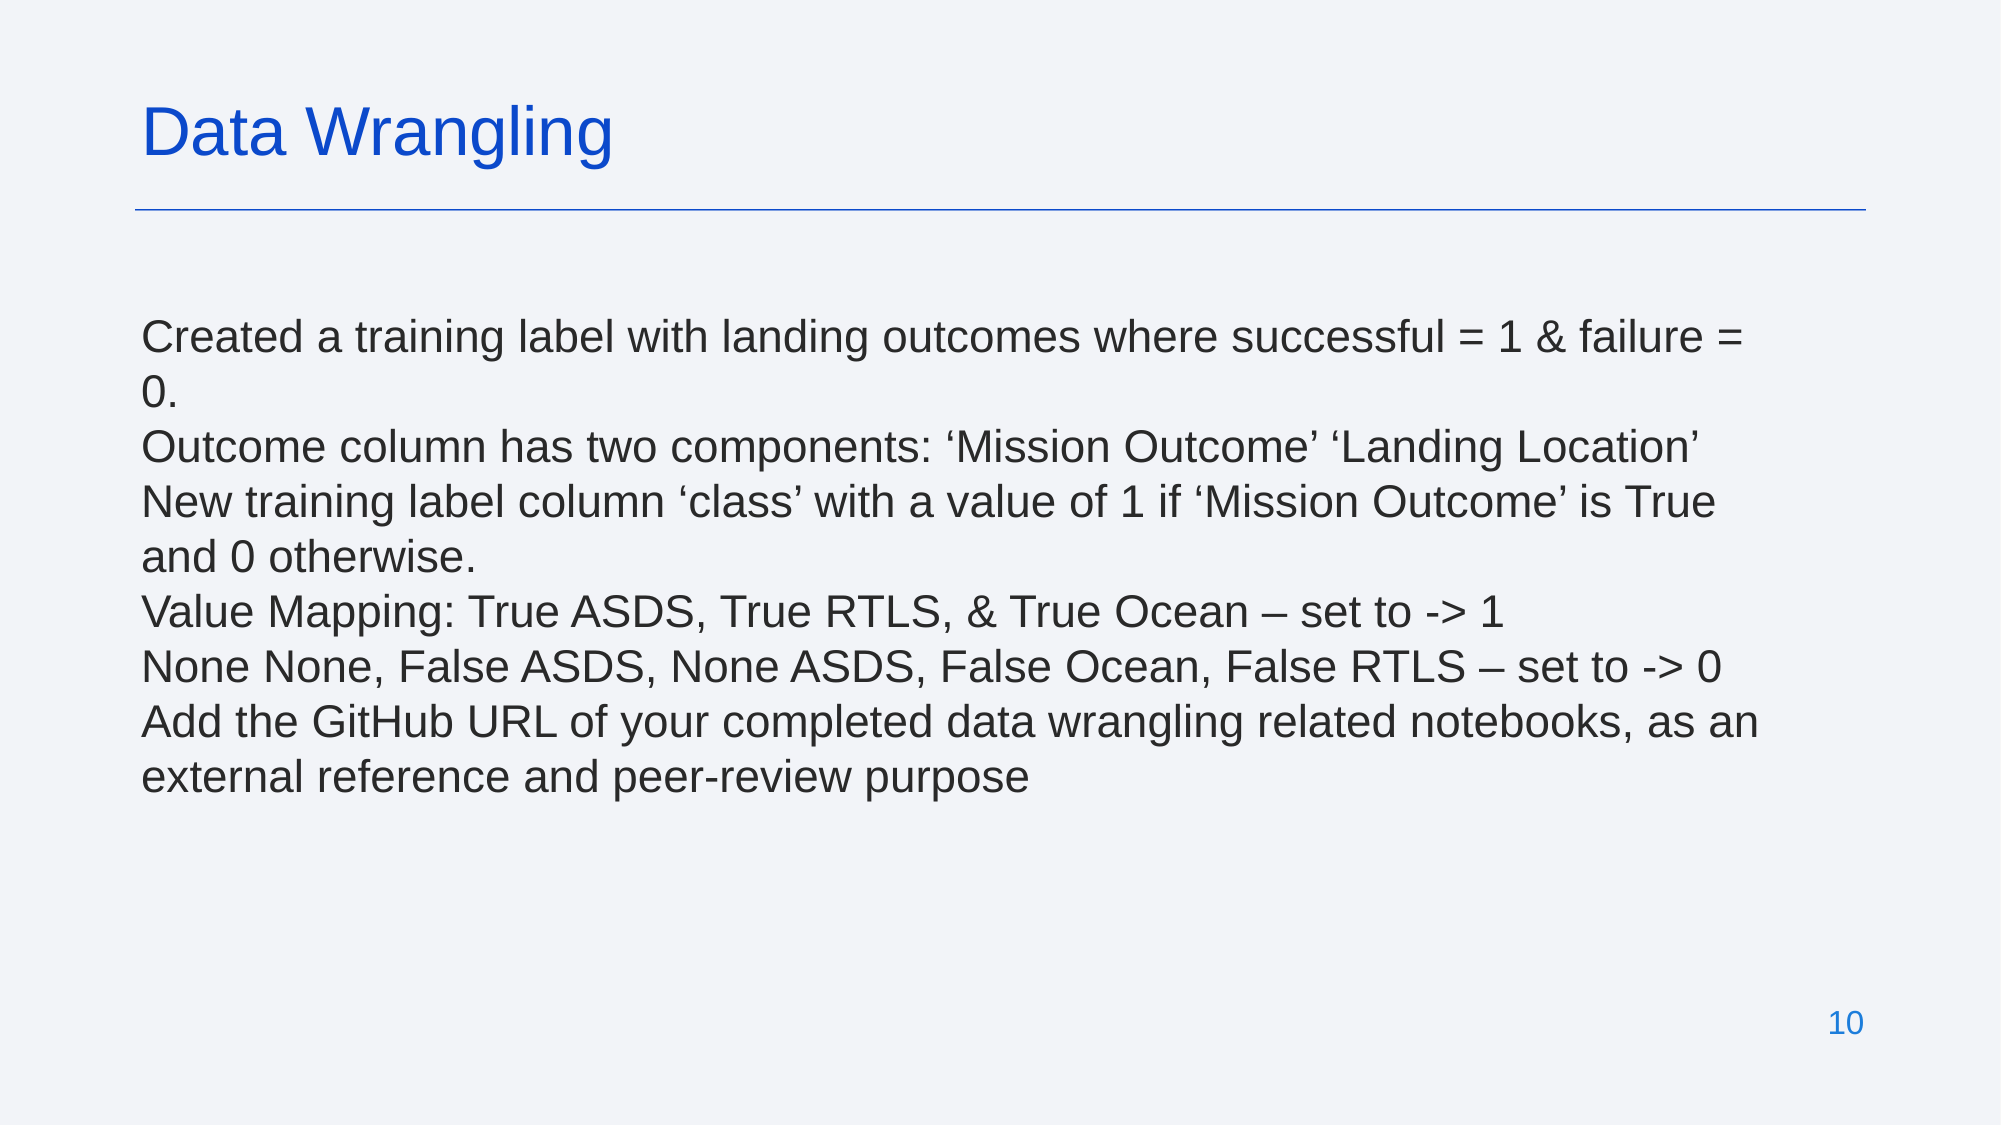

Data Wrangling
Created a training label with landing outcomes where successful = 1 & failure = 0.
Outcome column has two components: ‘Mission Outcome’ ‘Landing Location’
New training label column ‘class’ with a value of 1 if ‘Mission Outcome’ is True and 0 otherwise.
Value Mapping: True ASDS, True RTLS, & True Ocean – set to -> 1
None None, False ASDS, None ASDS, False Ocean, False RTLS – set to -> 0
Add the GitHub URL of your completed data wrangling related notebooks, as an external reference and peer-review purpose

10